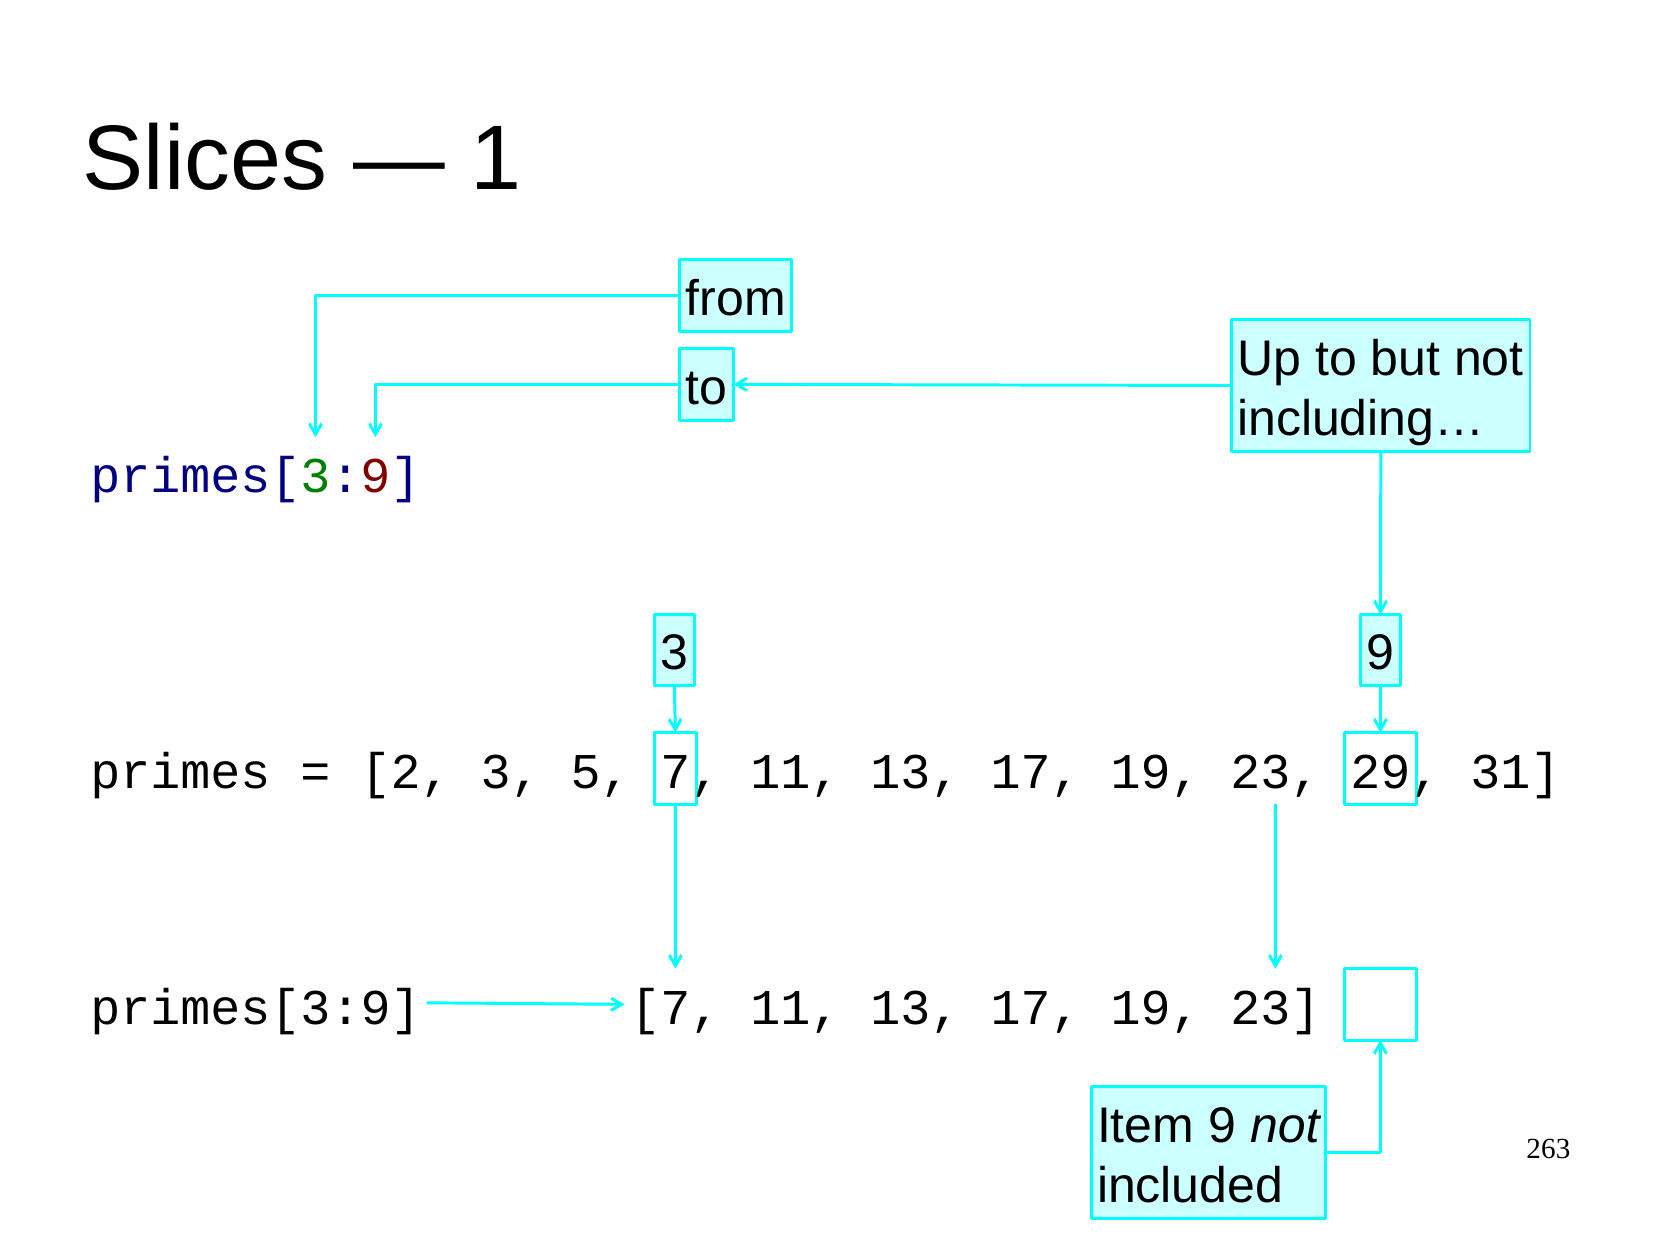

Slices ― 1
from
Up to but not
including…
to
primes[
3
:
9
]
3
9
primes = [2, 3, 5,
7
, 11, 13, 17, 19,
23,
29
, 31]
[7,
11, 13, 17, 19,
23]

primes[3:9]
Item 9 not
included
263